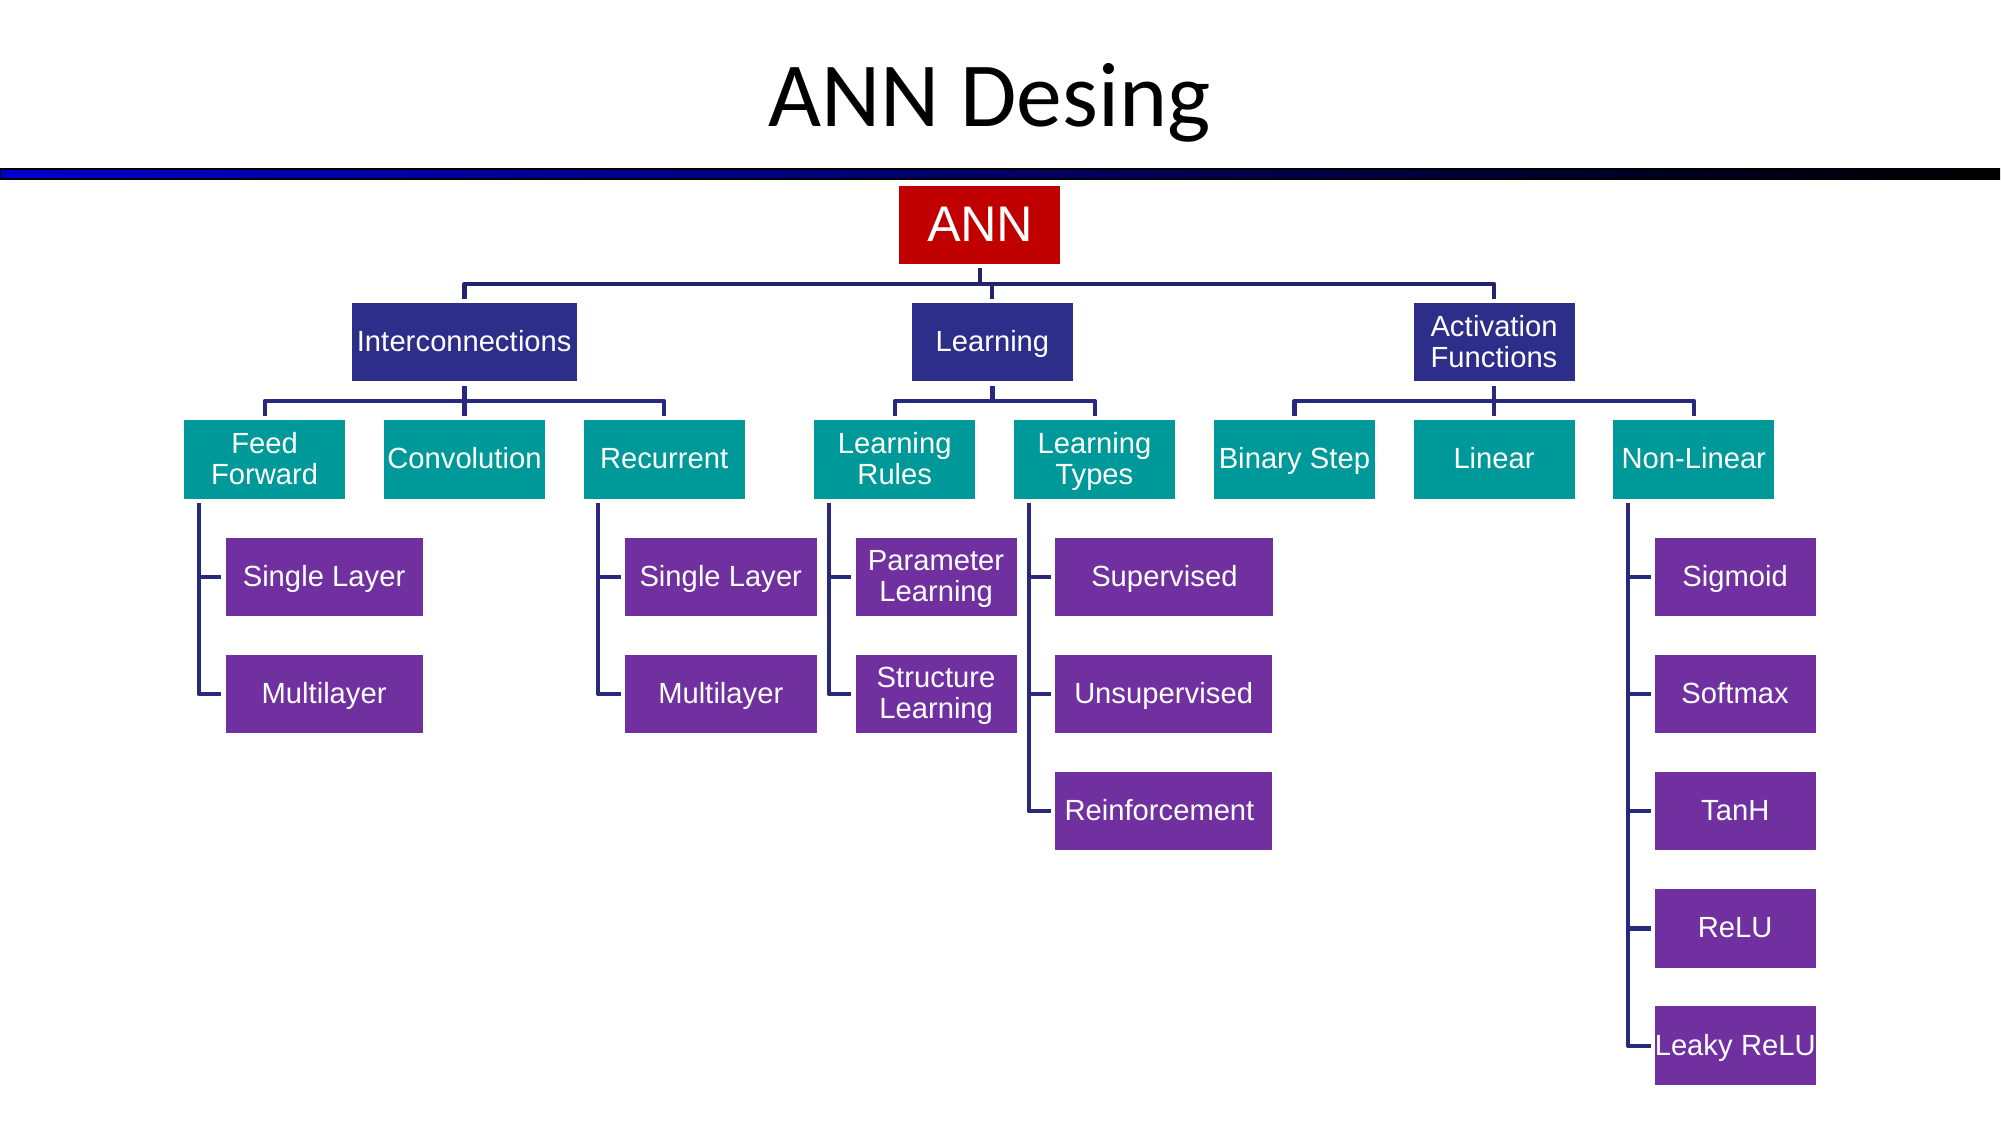

# ANN Desing
ANN
Interconnections
Feed Forward
Single Layer
Multilayer
Convolution
Recurrent
Single Layer
Multilayer
Learning
Learning Rules
Parameter Learning
Structure Learning
Learning Types
Supervised
Unsupervised
Reinforcement
Activation Functions
Binary Step
Linear
Non-Linear
Sigmoid
Softmax
TanH
ReLU
Leaky ReLU